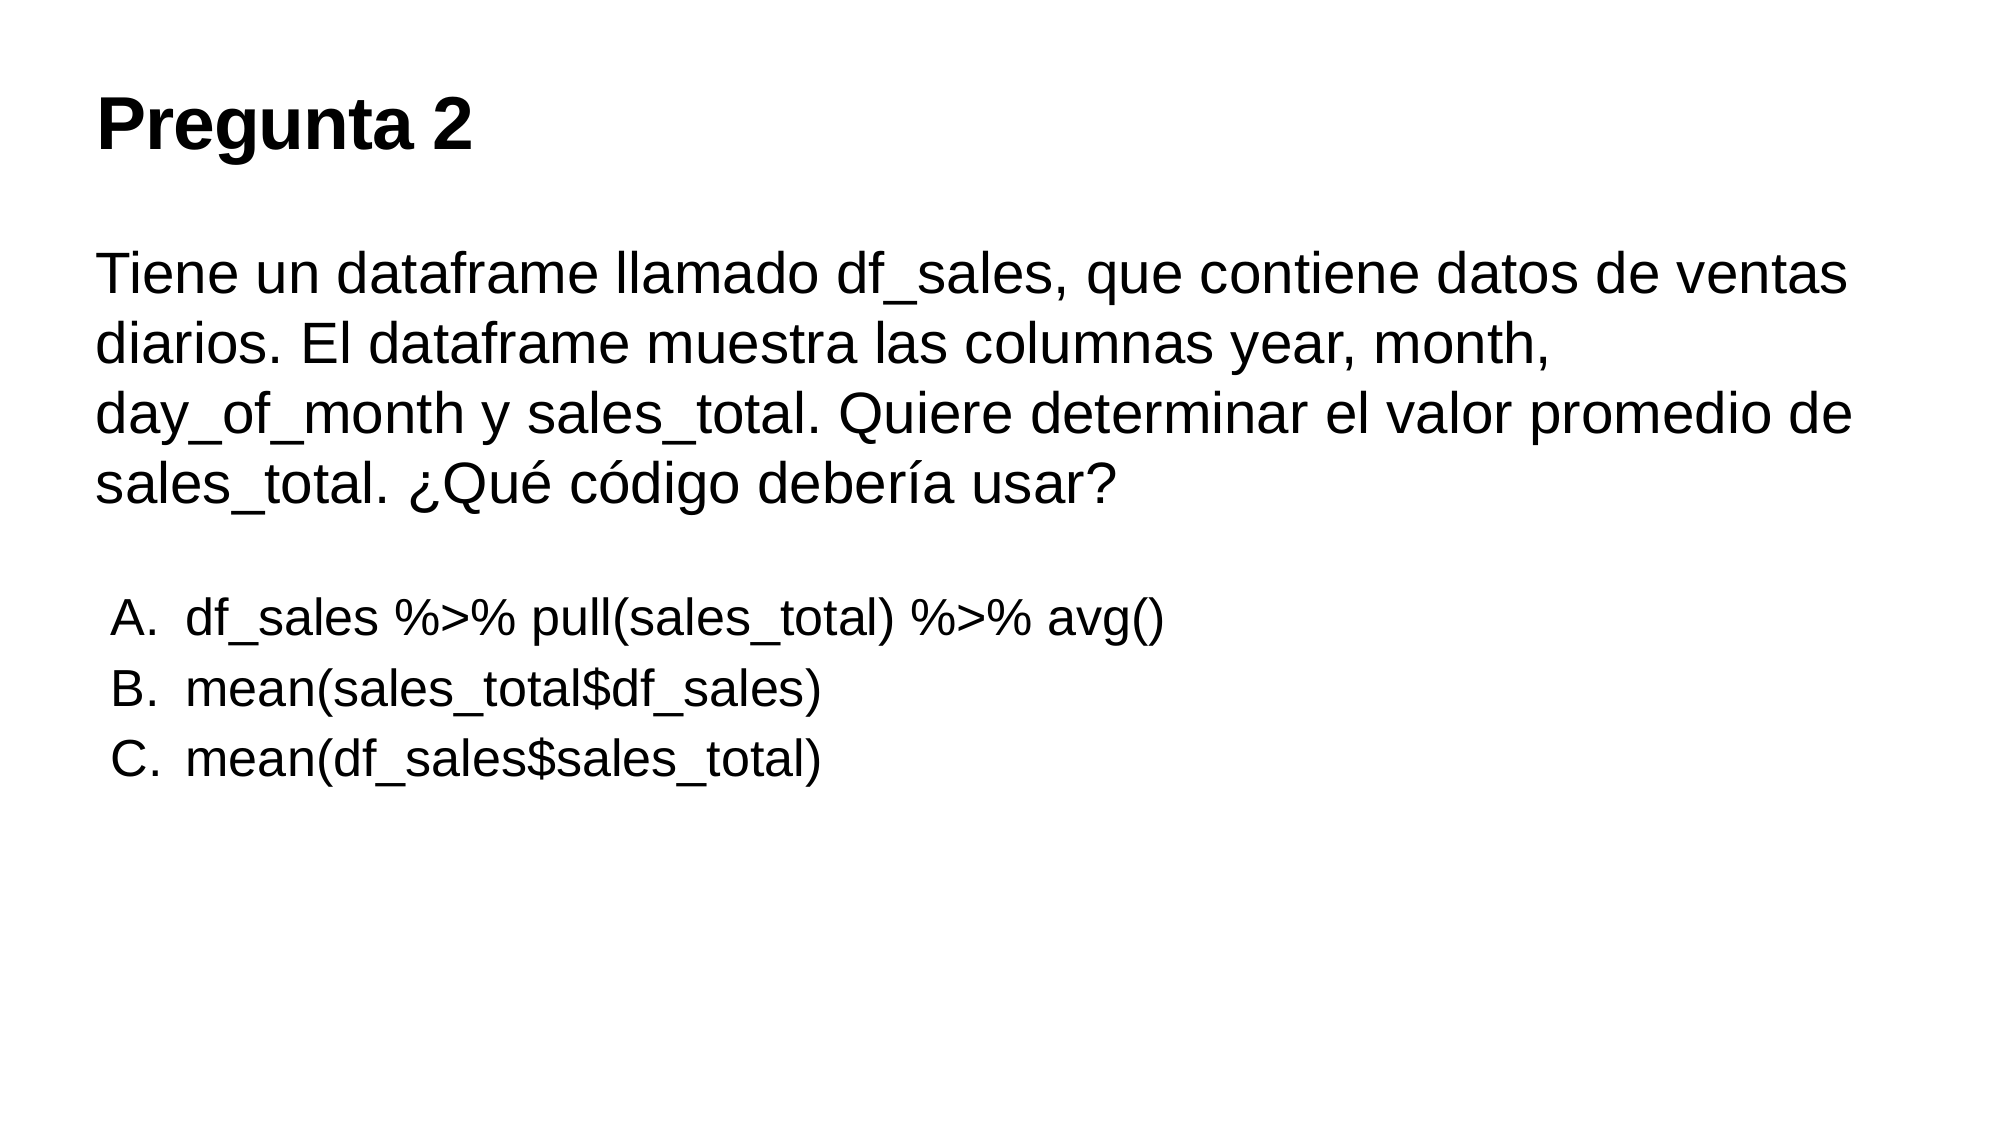

# Pregunta 2
Tiene un dataframe llamado df_sales, que contiene datos de ventas diarios. El dataframe muestra las columnas year, month, day_of_month y sales_total. Quiere determinar el valor promedio de sales_total. ¿Qué código debería usar?
df_sales %>% pull(sales_total) %>% avg()
mean(sales_total$df_sales)
mean(df_sales$sales_total)